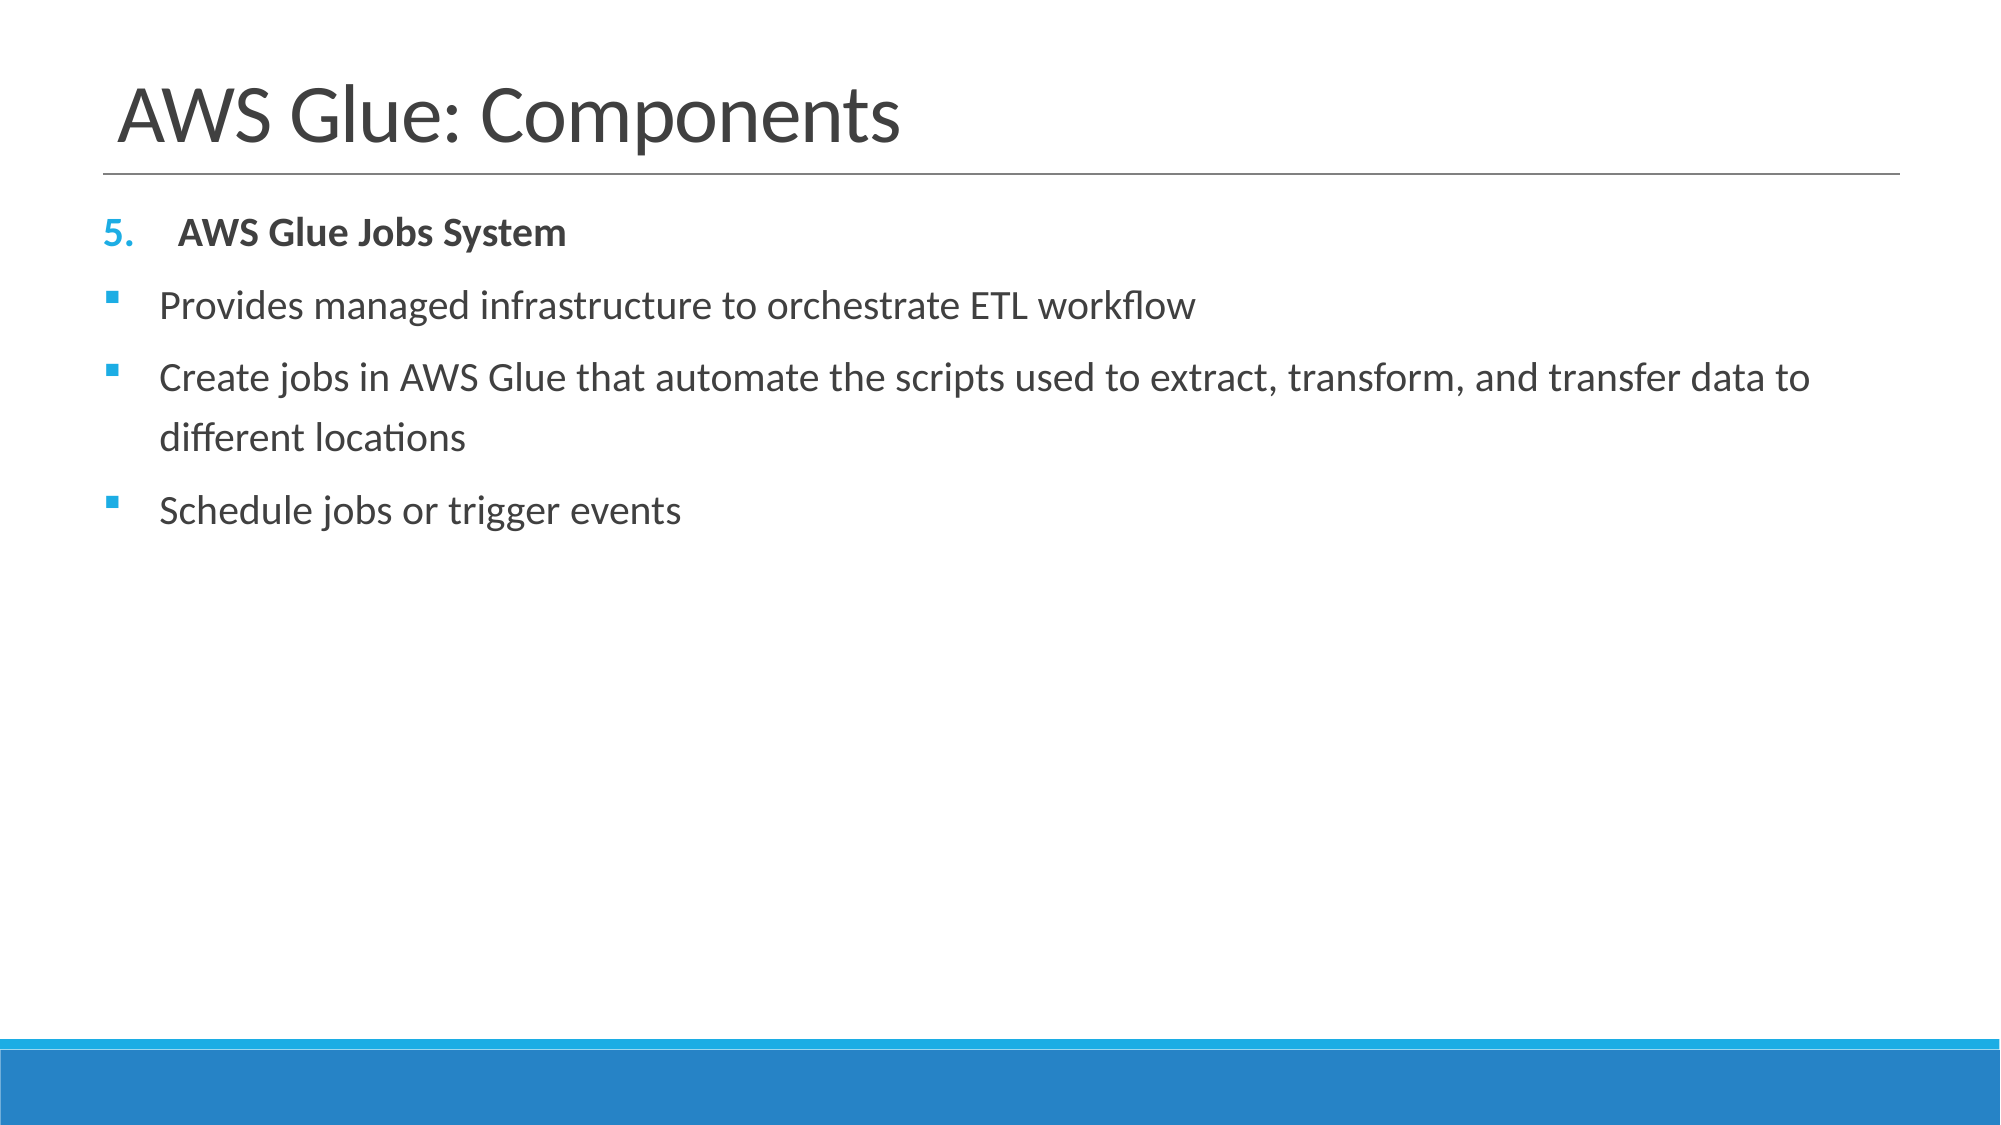

# AWS Glue: Components
AWS Glue Jobs System
Provides managed infrastructure to orchestrate ETL workflow
Create jobs in AWS Glue that automate the scripts used to extract, transform, and transfer data to different locations
Schedule jobs or trigger events